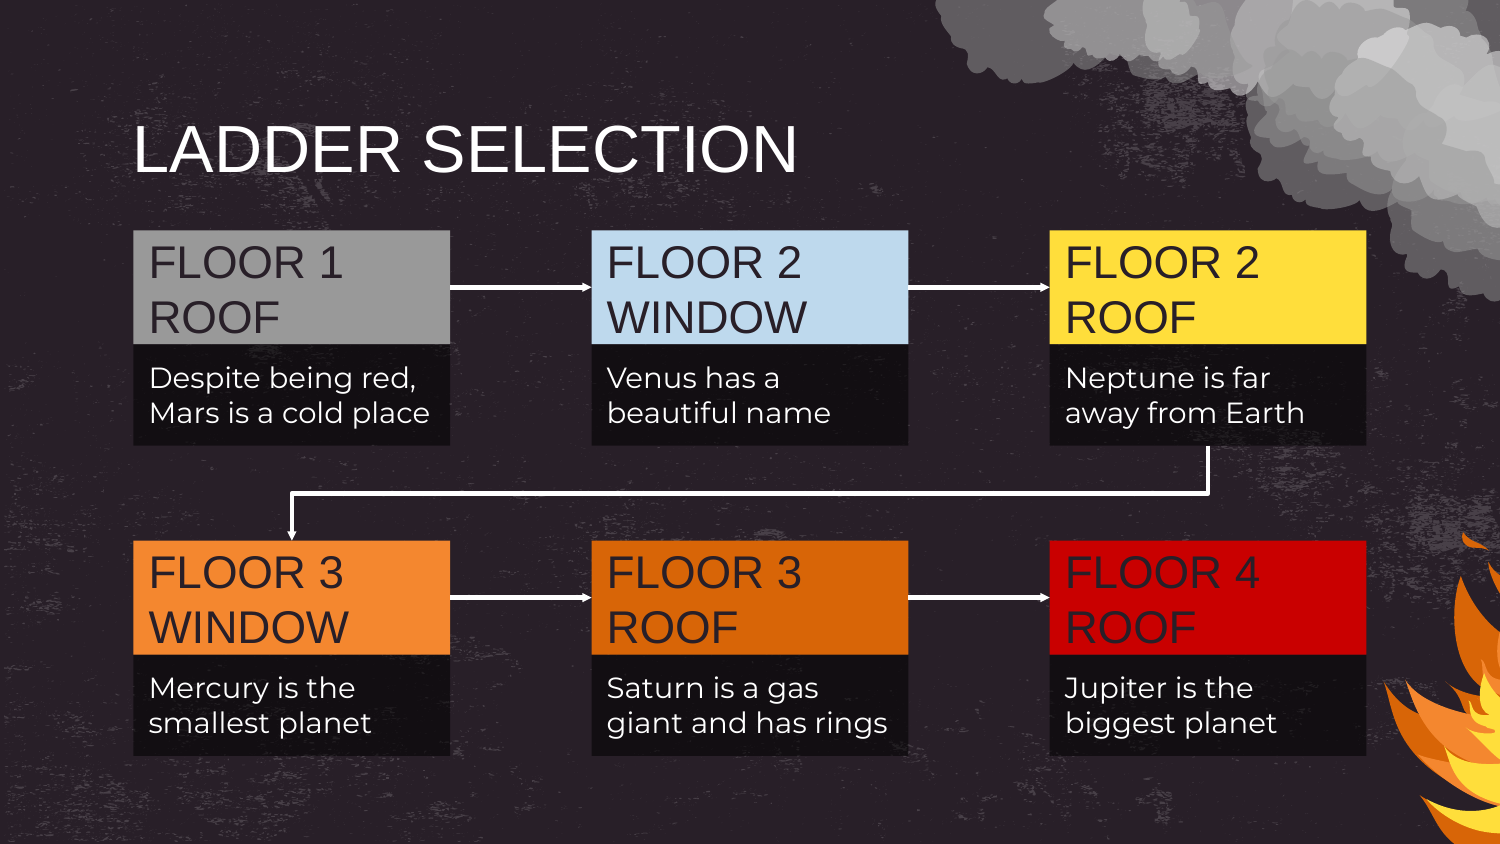

# LADDER SELECTION
FLOOR 1 ROOF
FLOOR 2
WINDOW
FLOOR 2 ROOF
Despite being red, Mars is a cold place
Venus has a beautiful name
Neptune is far away from Earth
FLOOR 3
WINDOW
FLOOR 3 ROOF
FLOOR 4 ROOF
Mercury is the smallest planet
Saturn is a gas giant and has rings
Jupiter is the biggest planet